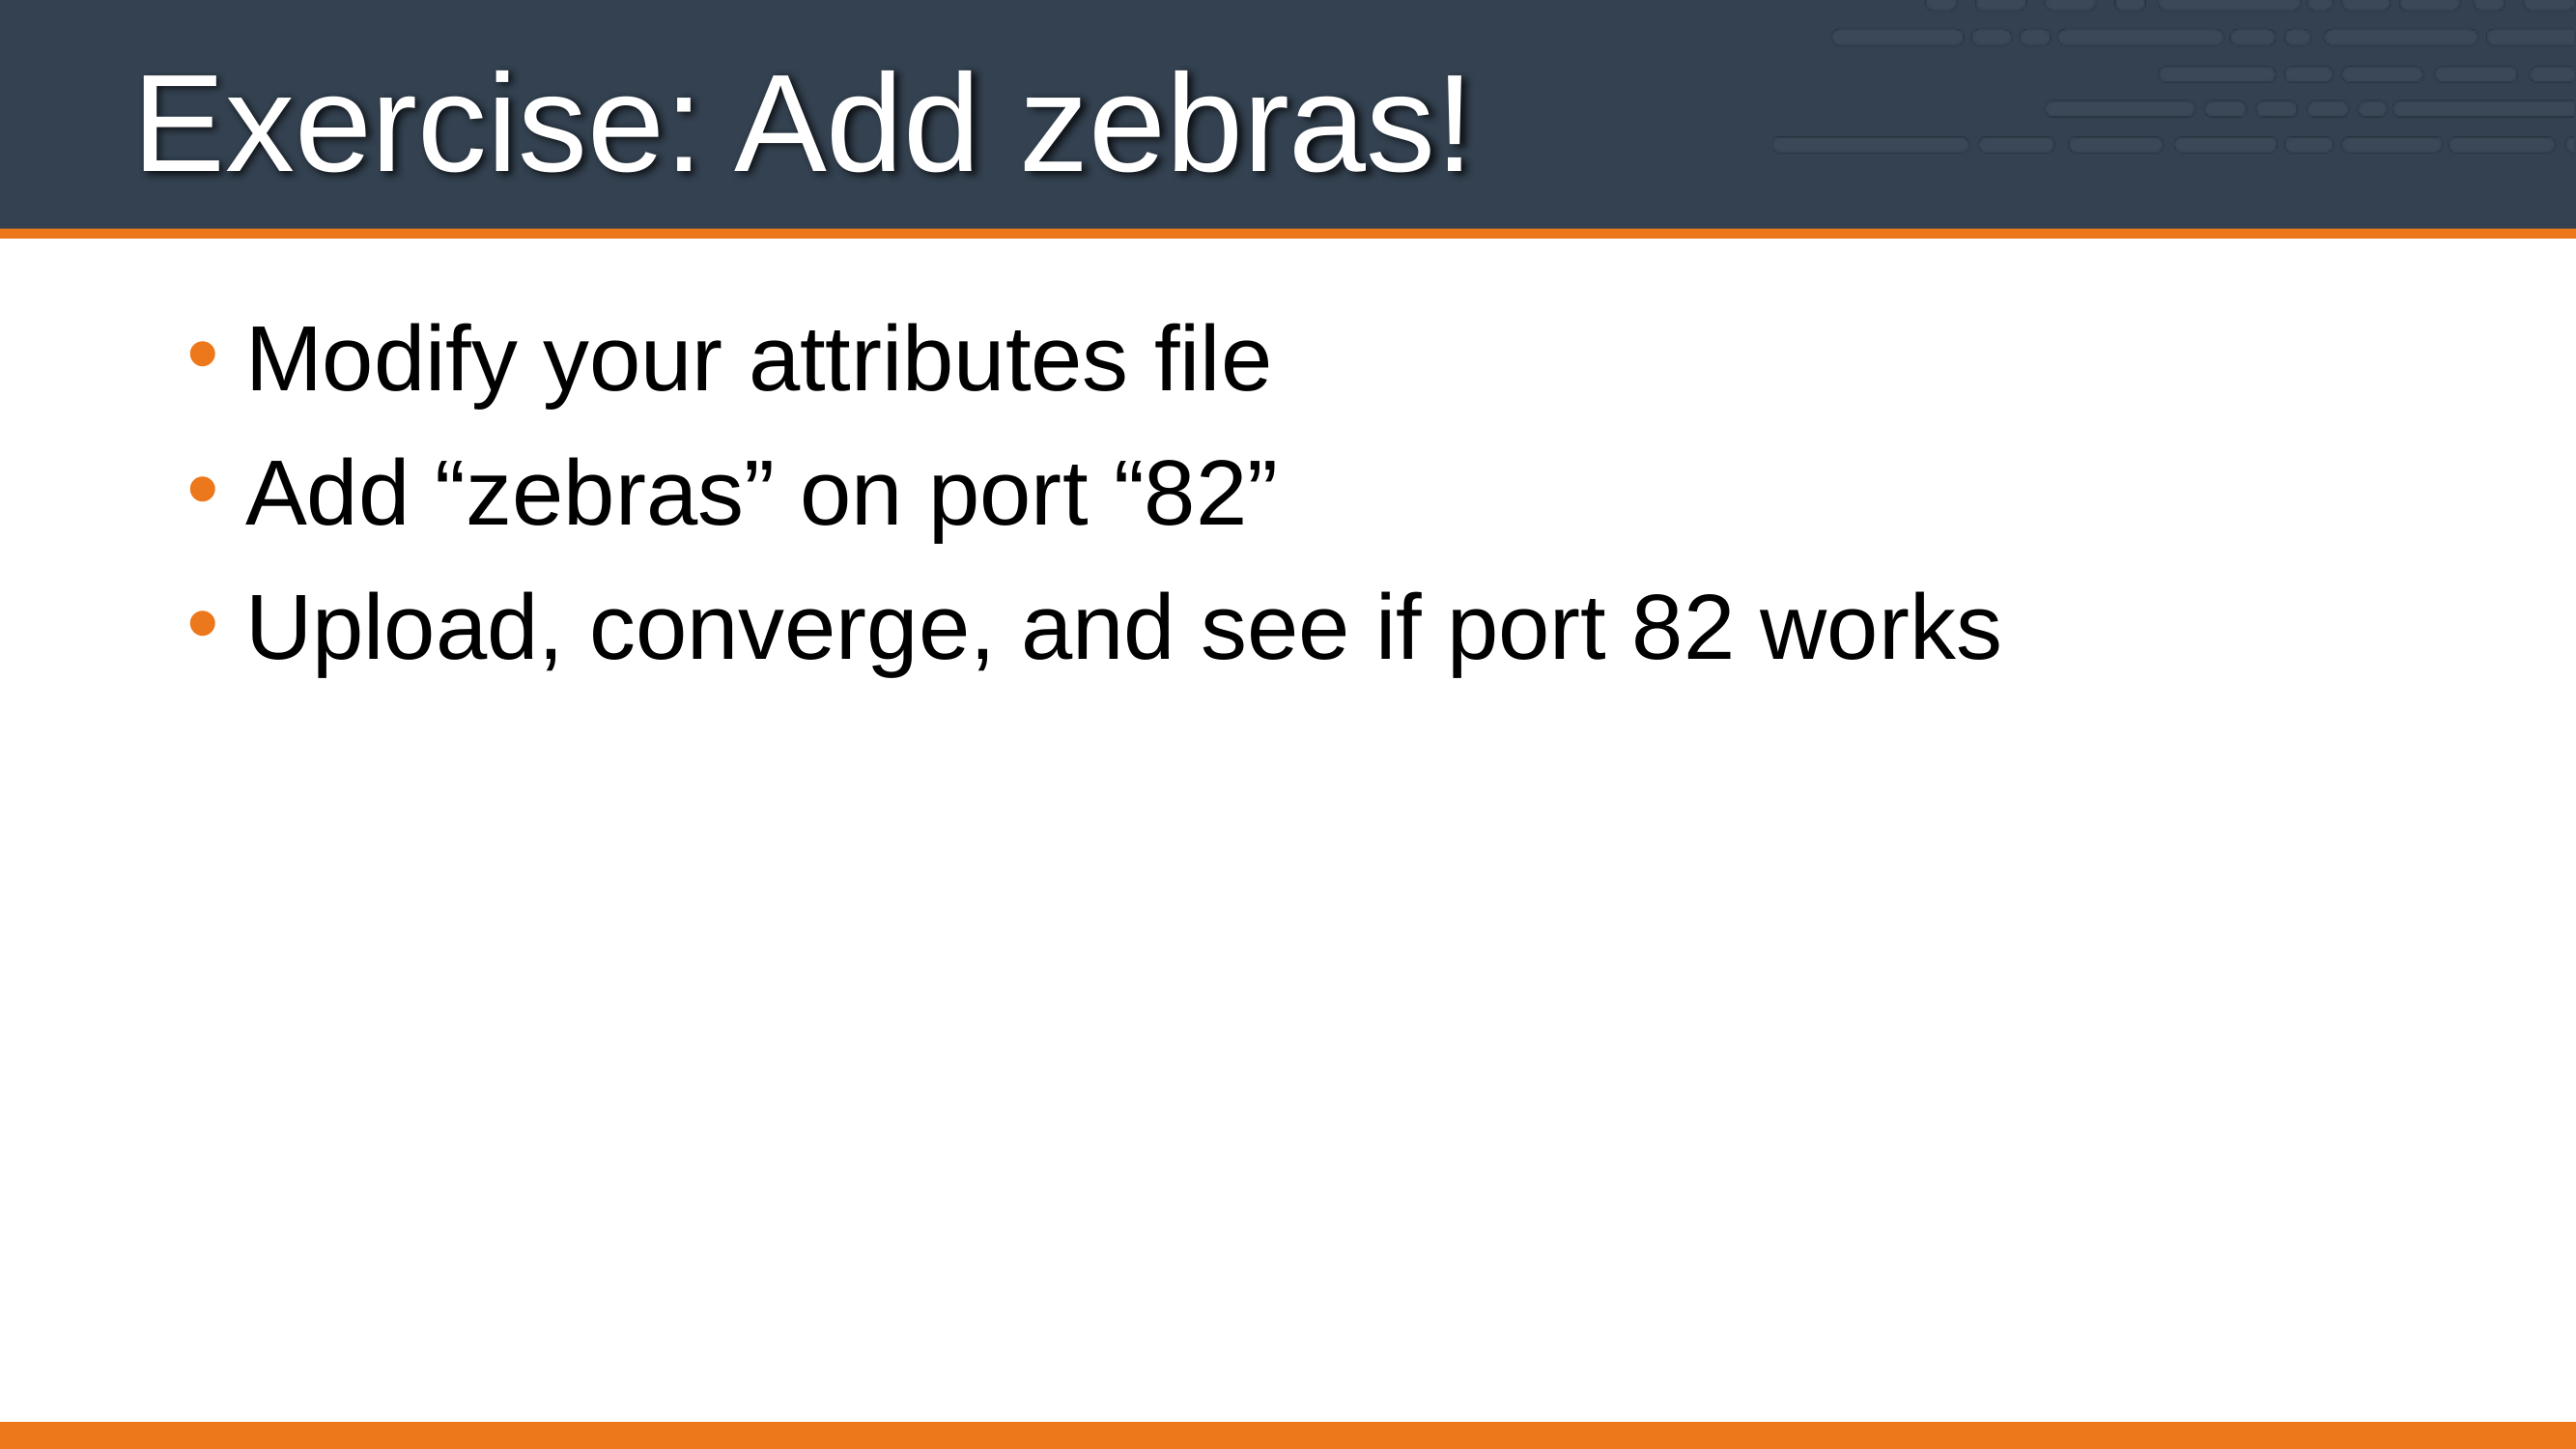

# Exercise: Add zebras!
Modify your attributes file
Add “zebras” on port “82”
Upload, converge, and see if port 82 works